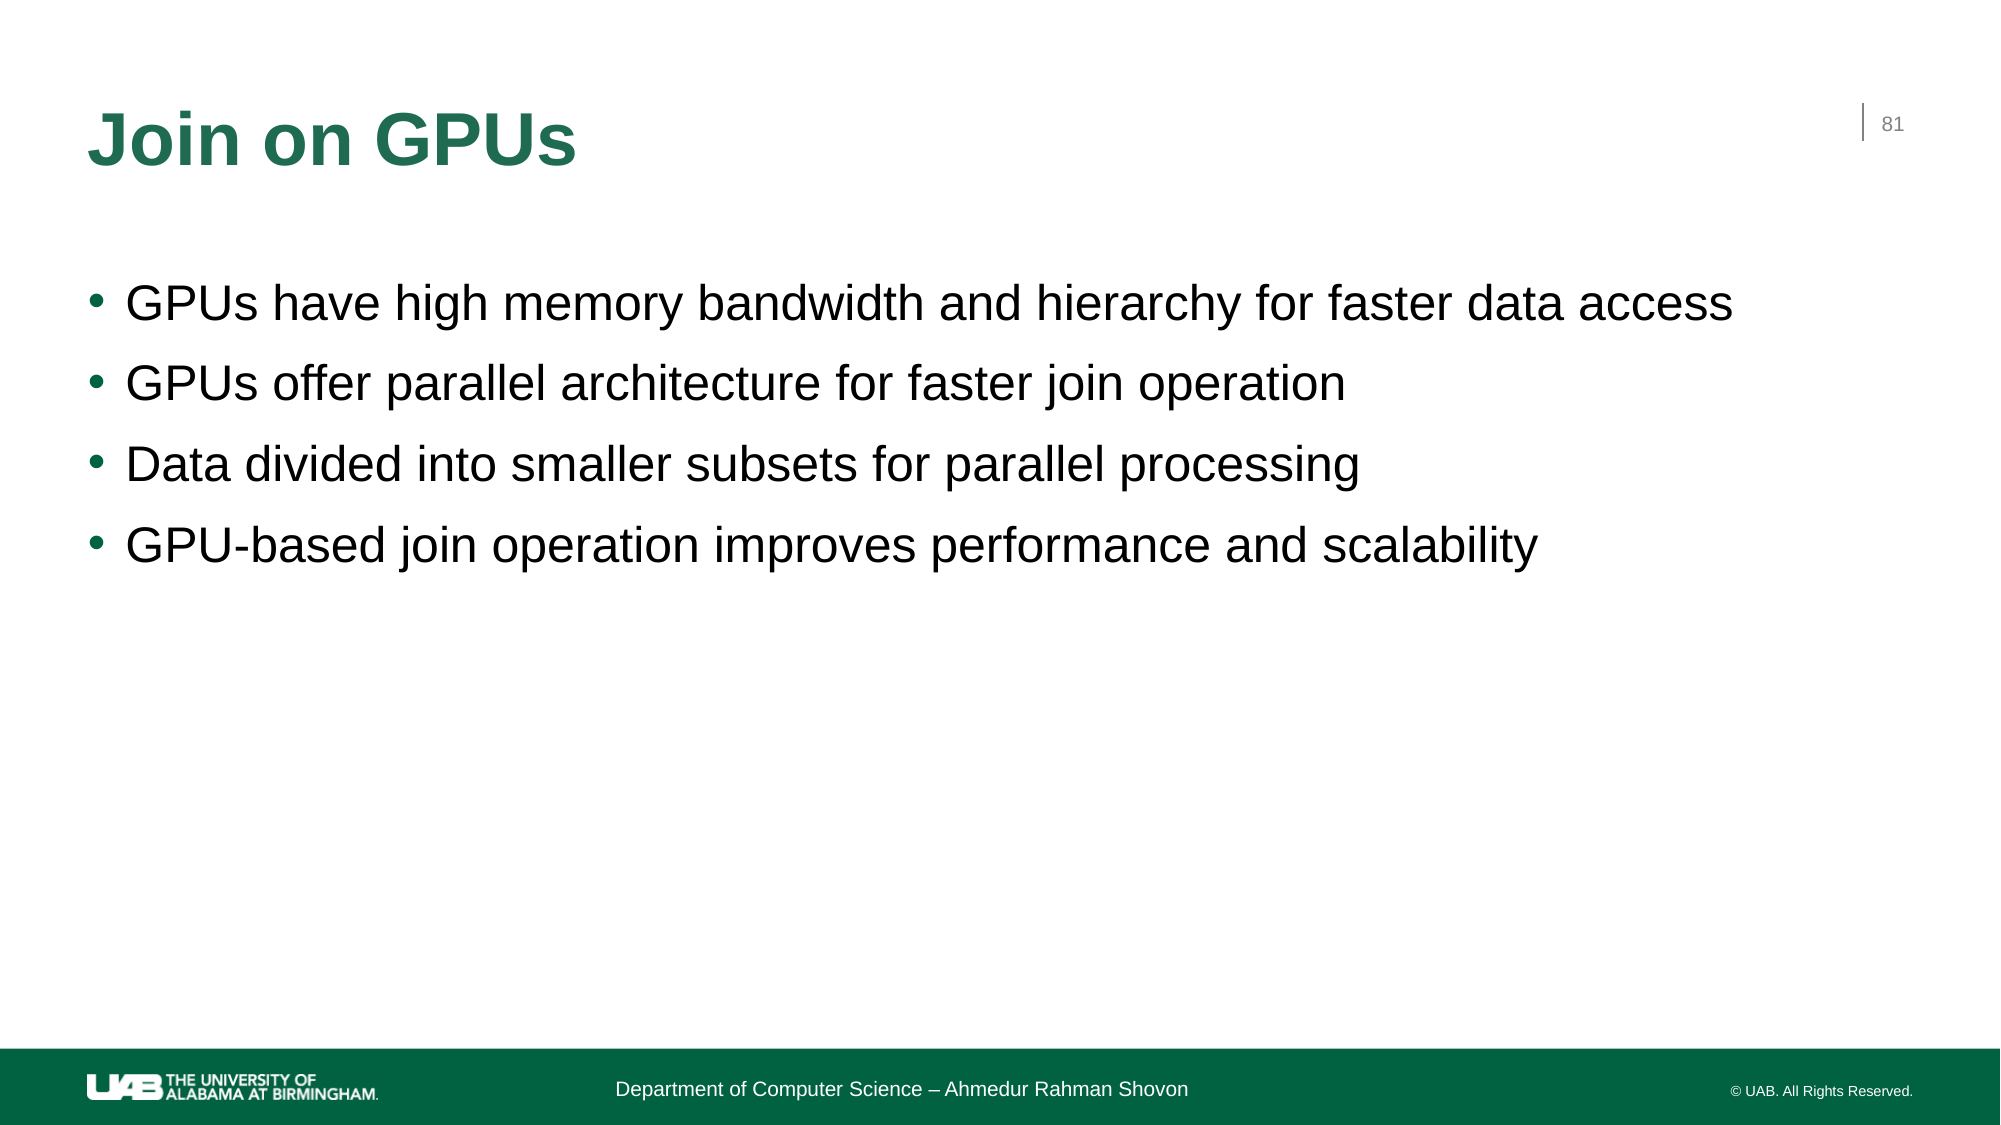

# Join on GPUs
81
GPUs have high memory bandwidth and hierarchy for faster data access
GPUs offer parallel architecture for faster join operation
Data divided into smaller subsets for parallel processing
GPU-based join operation improves performance and scalability
Department of Computer Science – Ahmedur Rahman Shovon